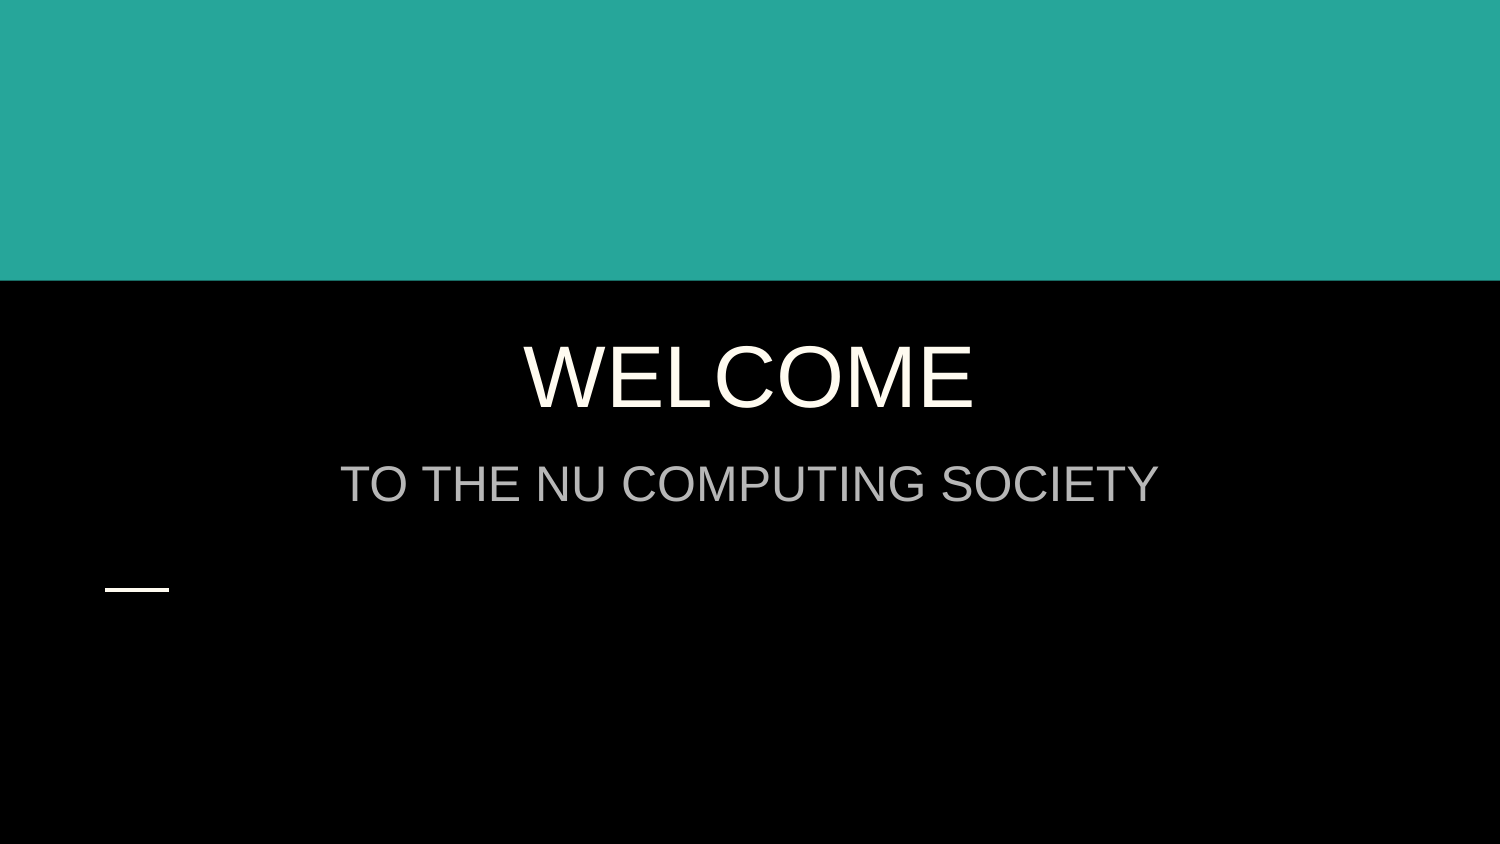

# WELCOME
TO THE NU COMPUTING SOCIETY